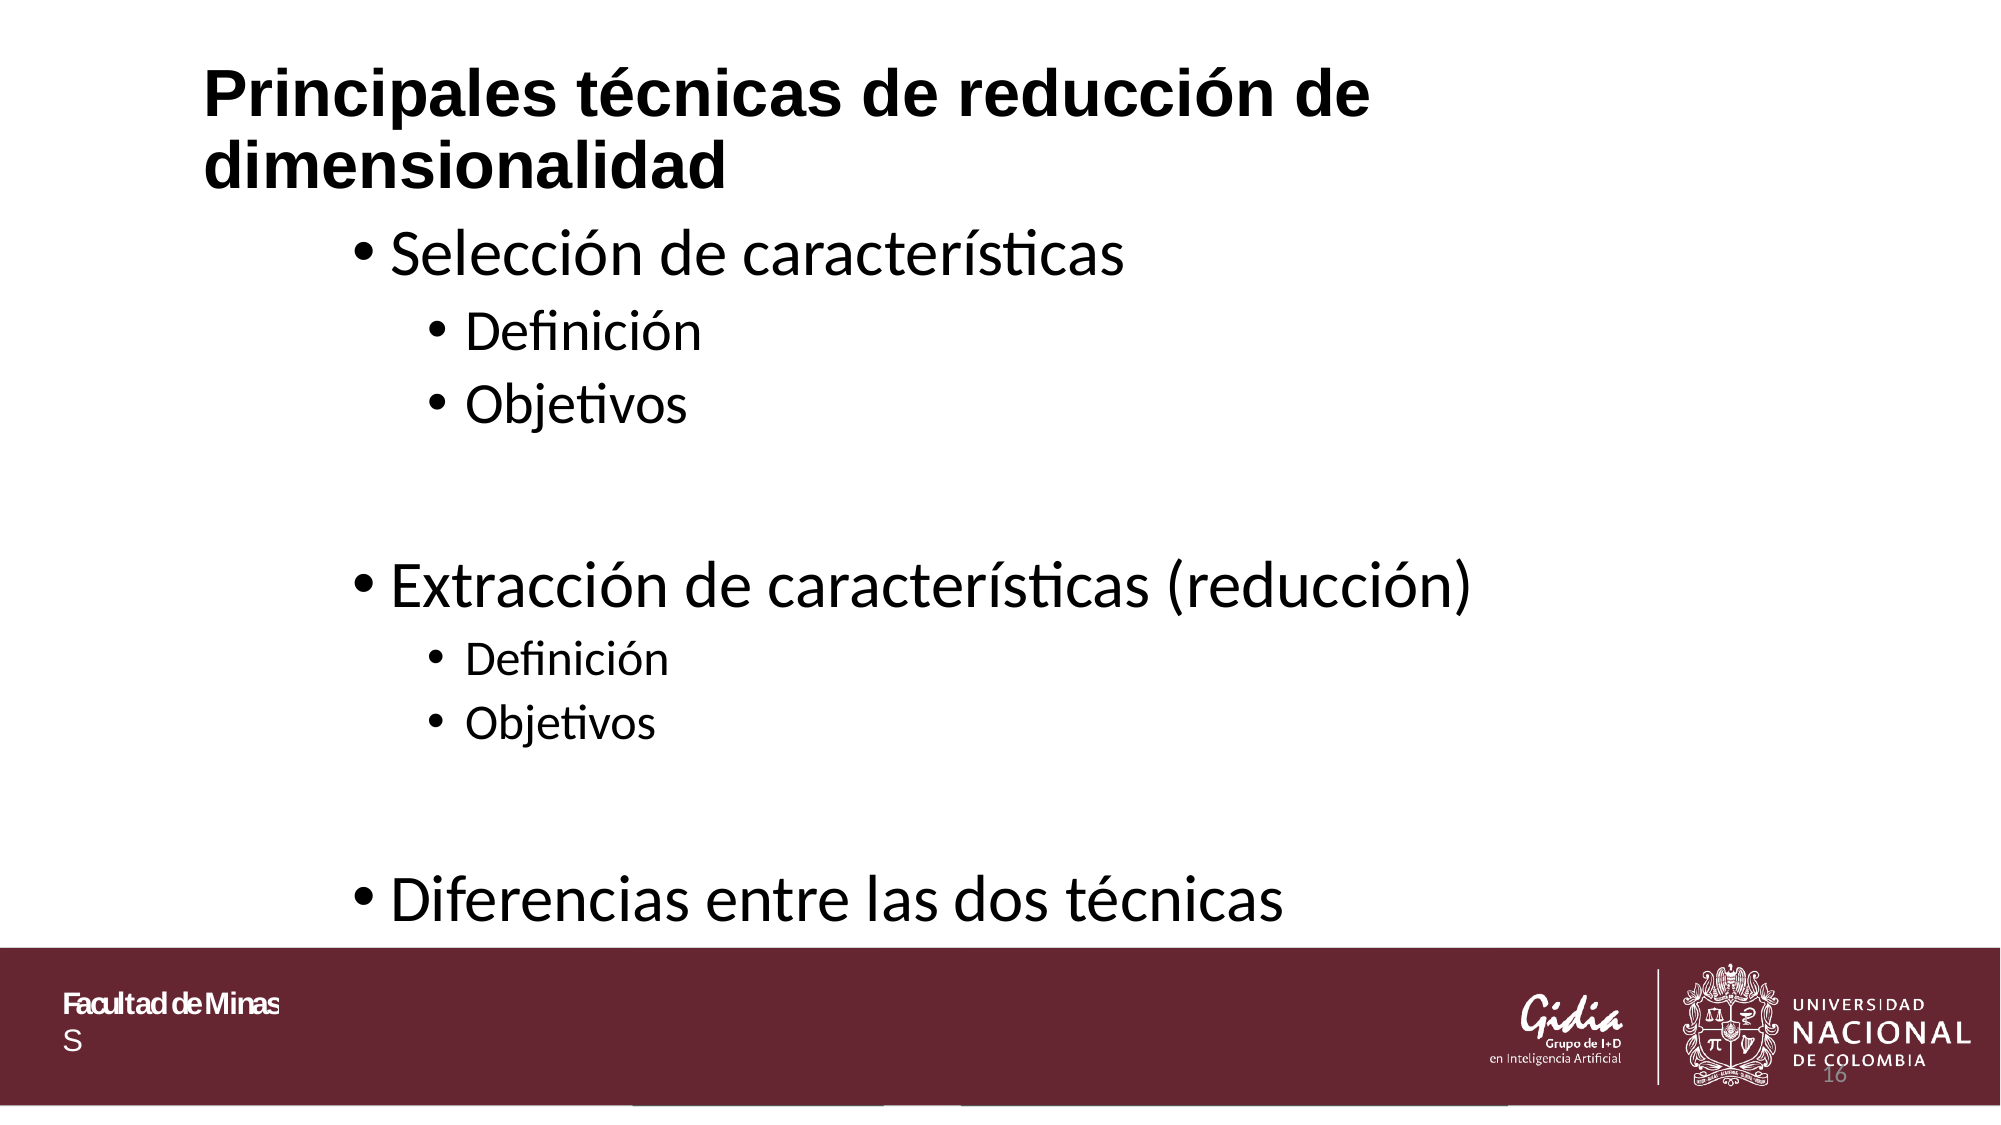

# Principales técnicas de reducción de dimensionalidad
Selección de características
Definición
Objetivos

Extracción de características (reducción)
Definición
Objetivos

Diferencias entre las dos técnicas
16